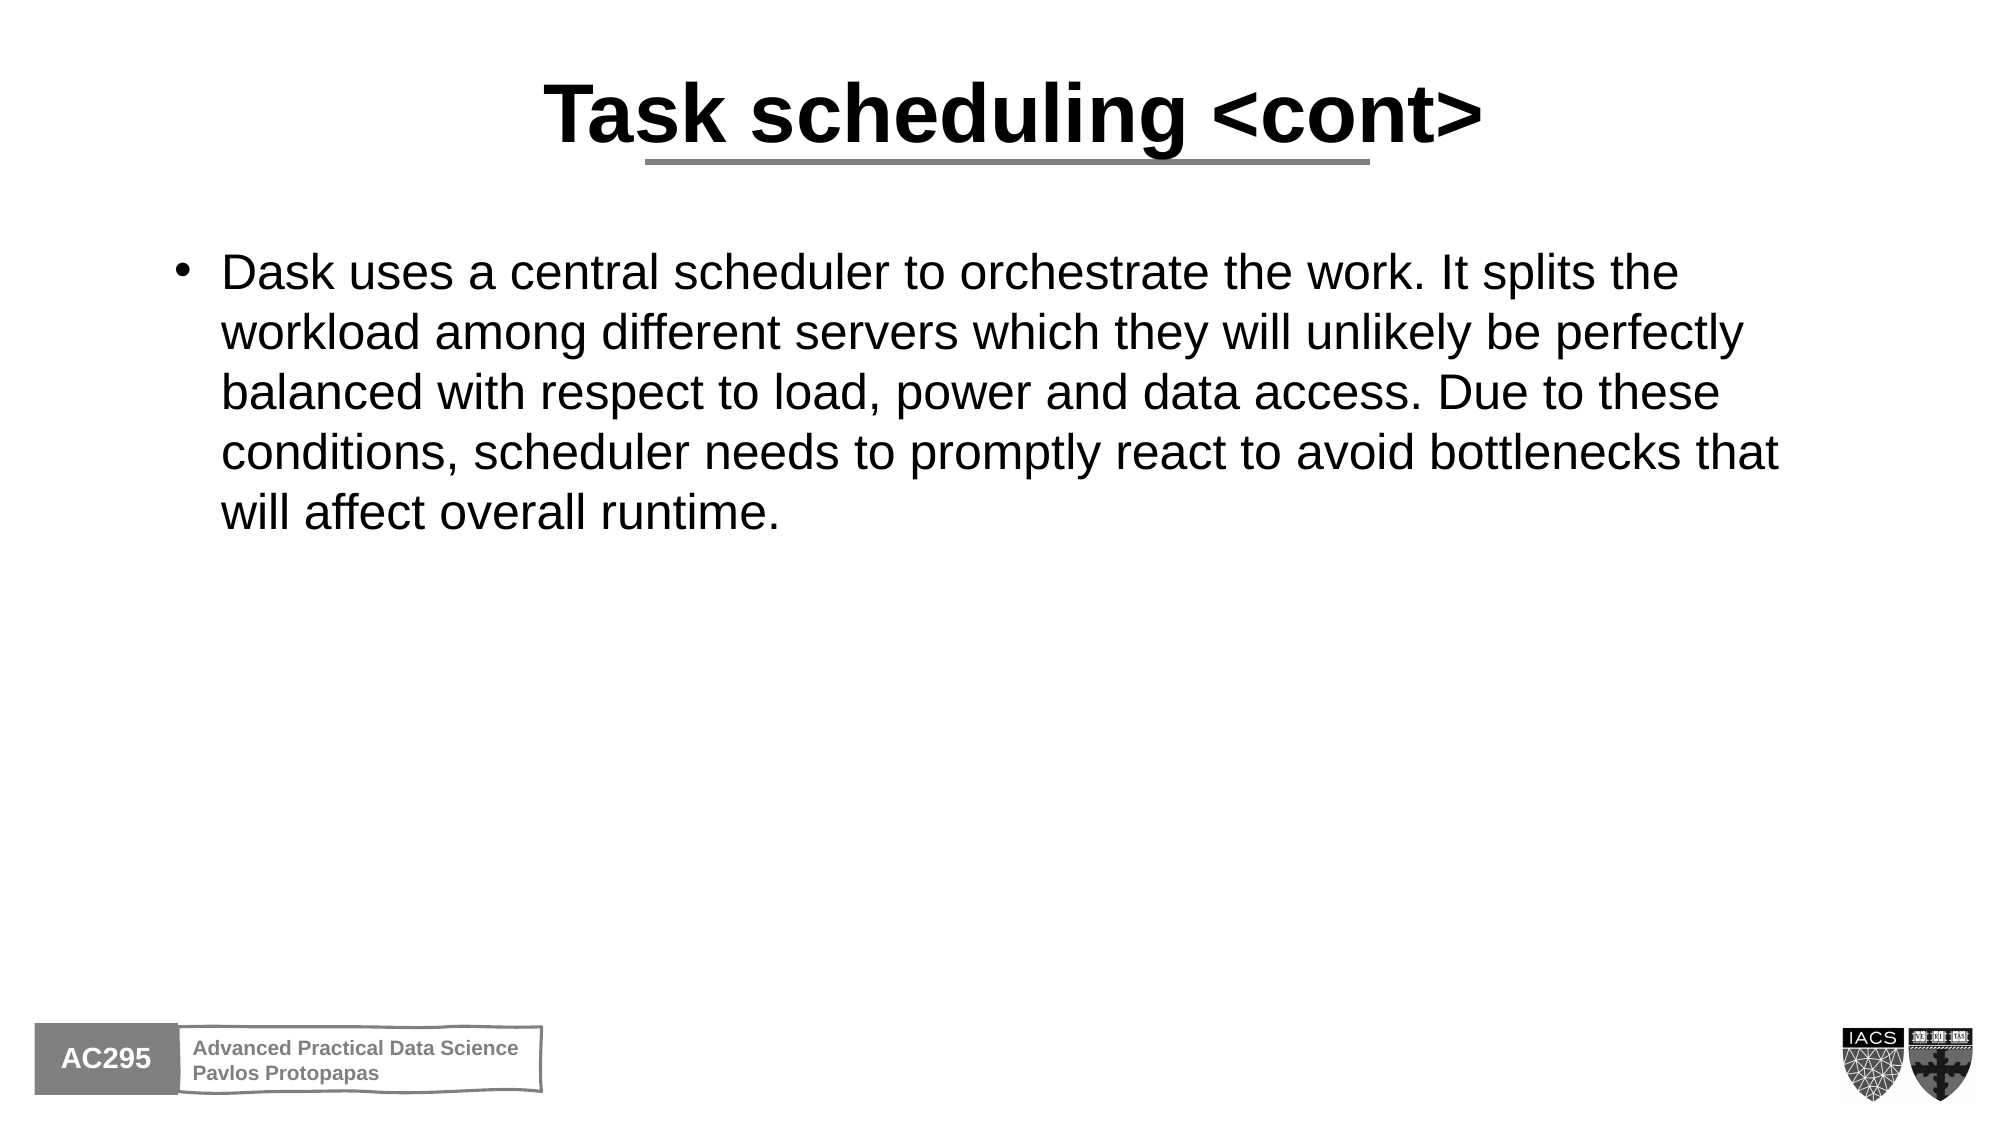

Task scheduling <cont>
Dask uses a central scheduler to orchestrate the work. It splits the workload among different servers which they will unlikely be perfectly balanced with respect to load, power and data access. Due to these conditions, scheduler needs to promptly react to avoid bottlenecks that will affect overall runtime.